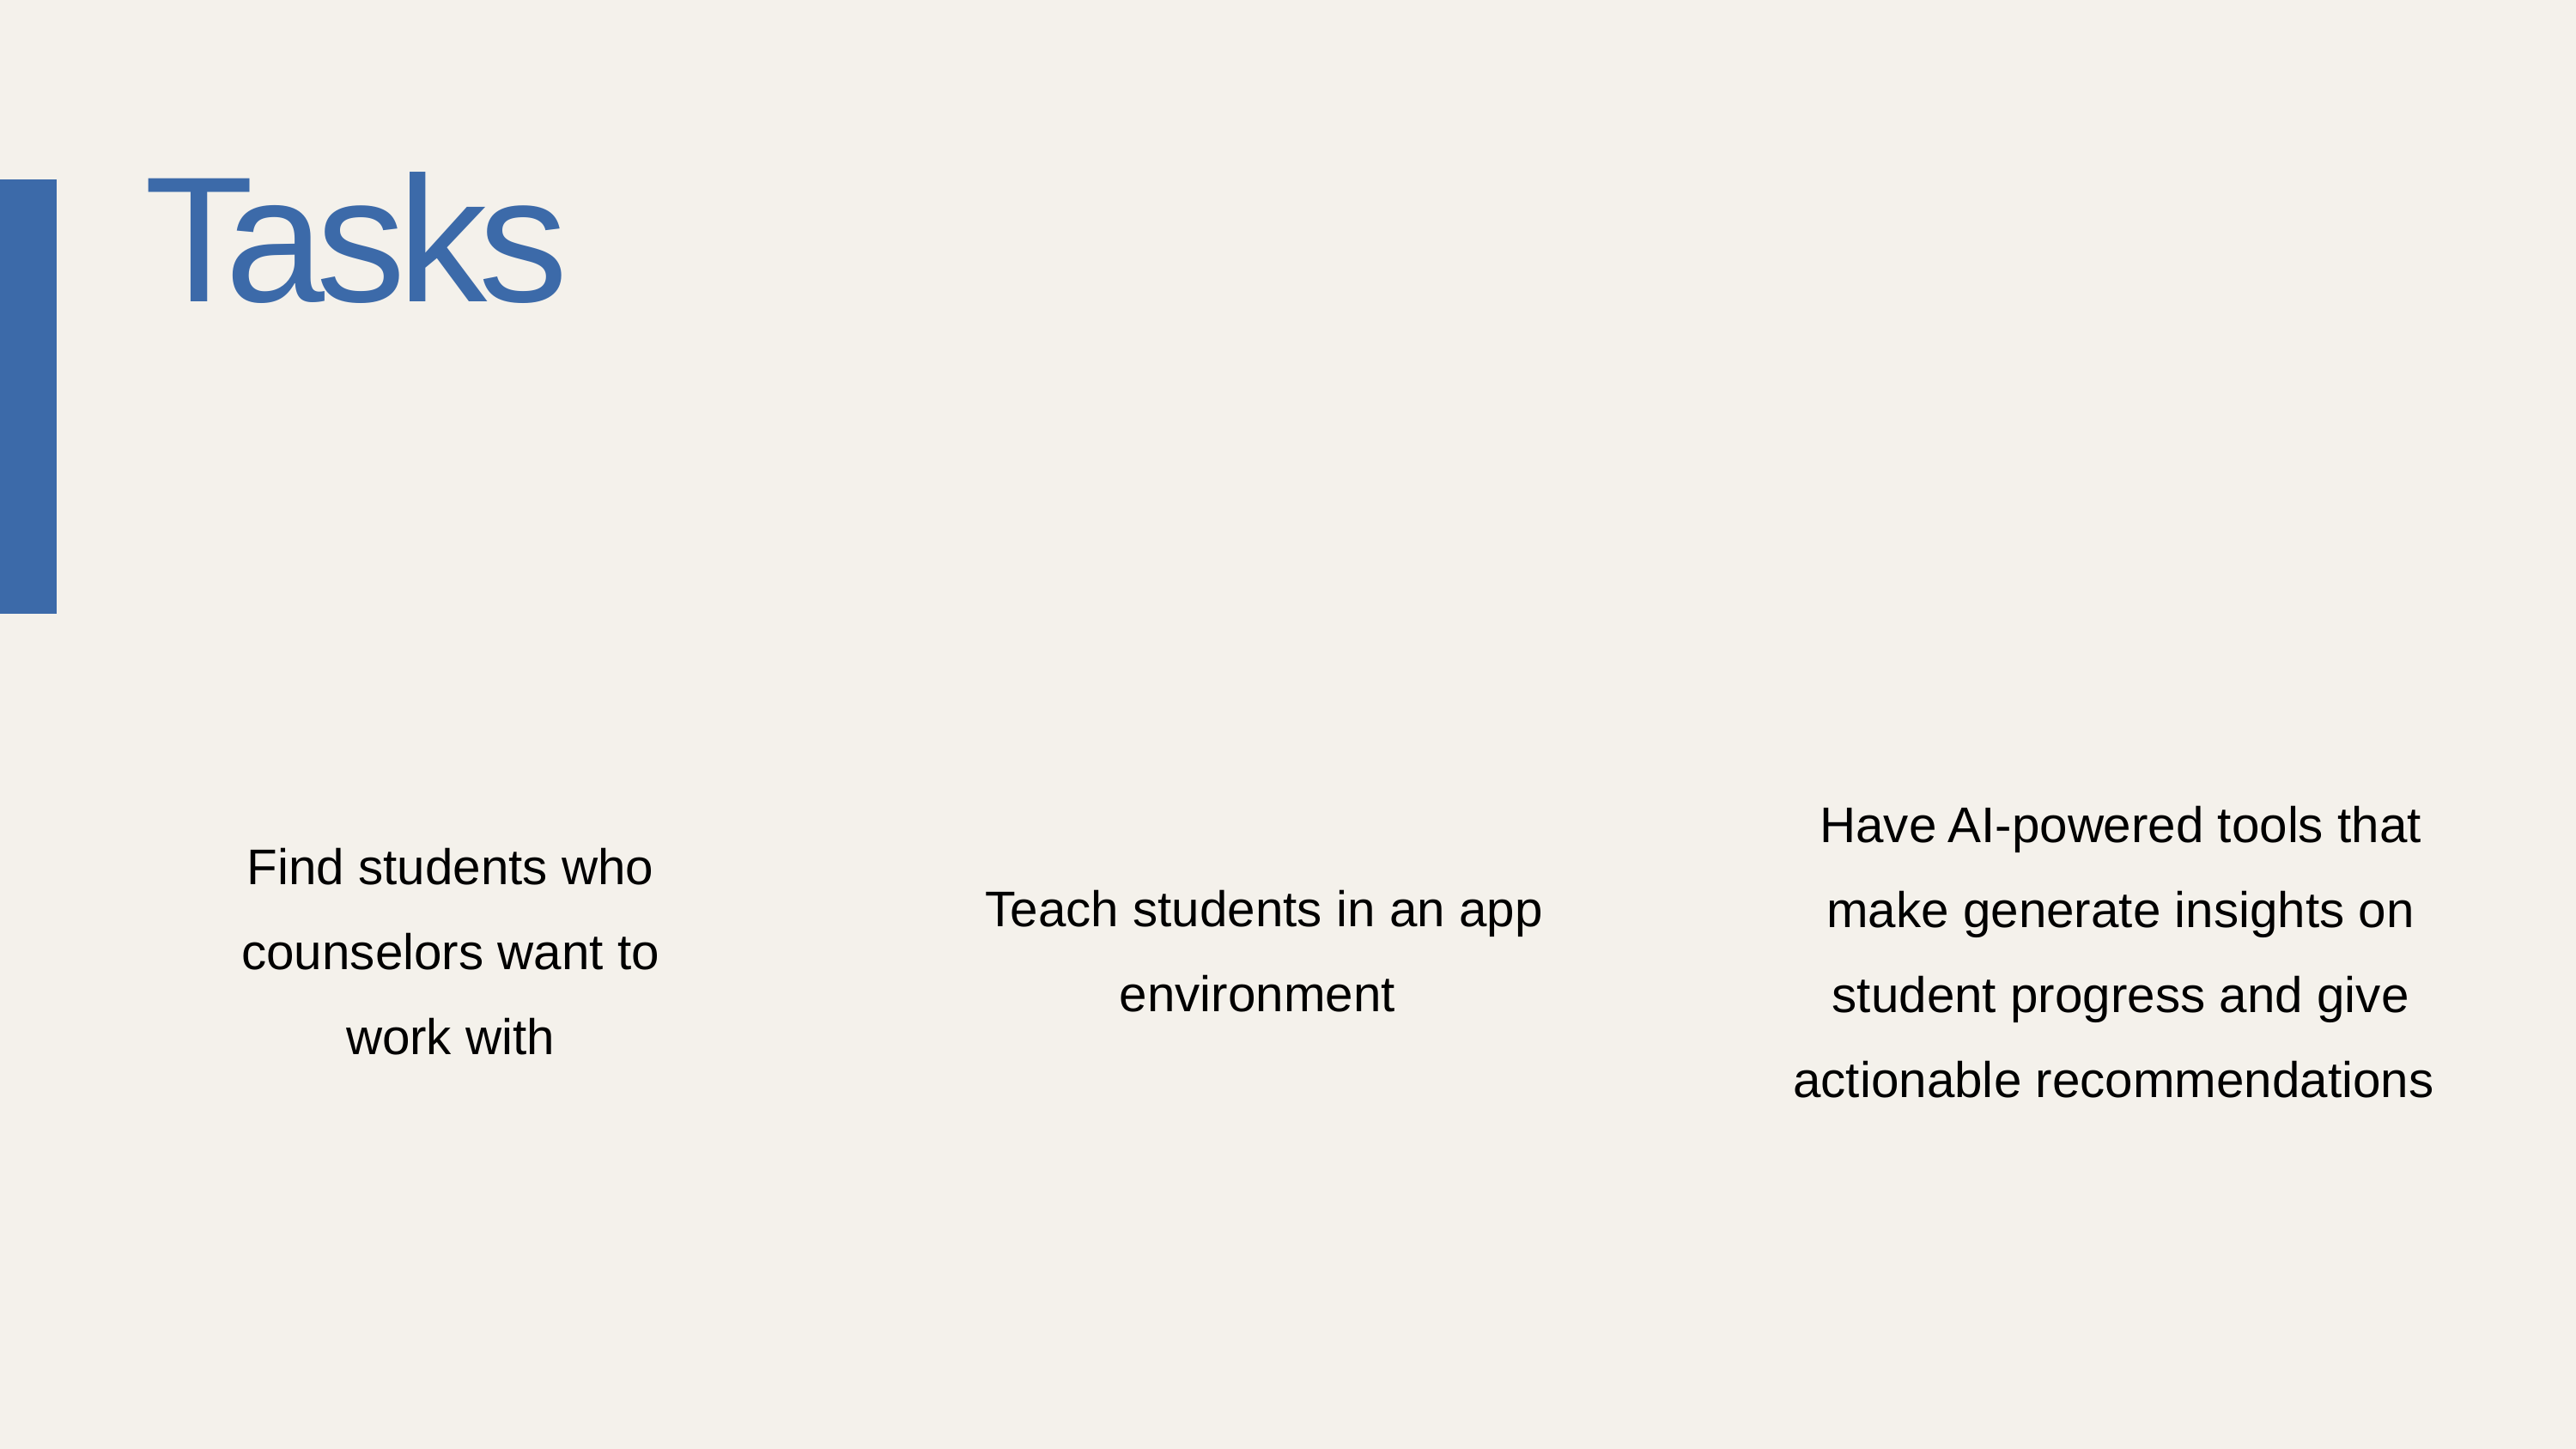

Tasks

SIMPLE
MEDIUM
COMPLEX
Have AI-powered tools that make generate insights on student progress and give actionable recommendations
Find students who counselors want to work with
Teach students in an app environment